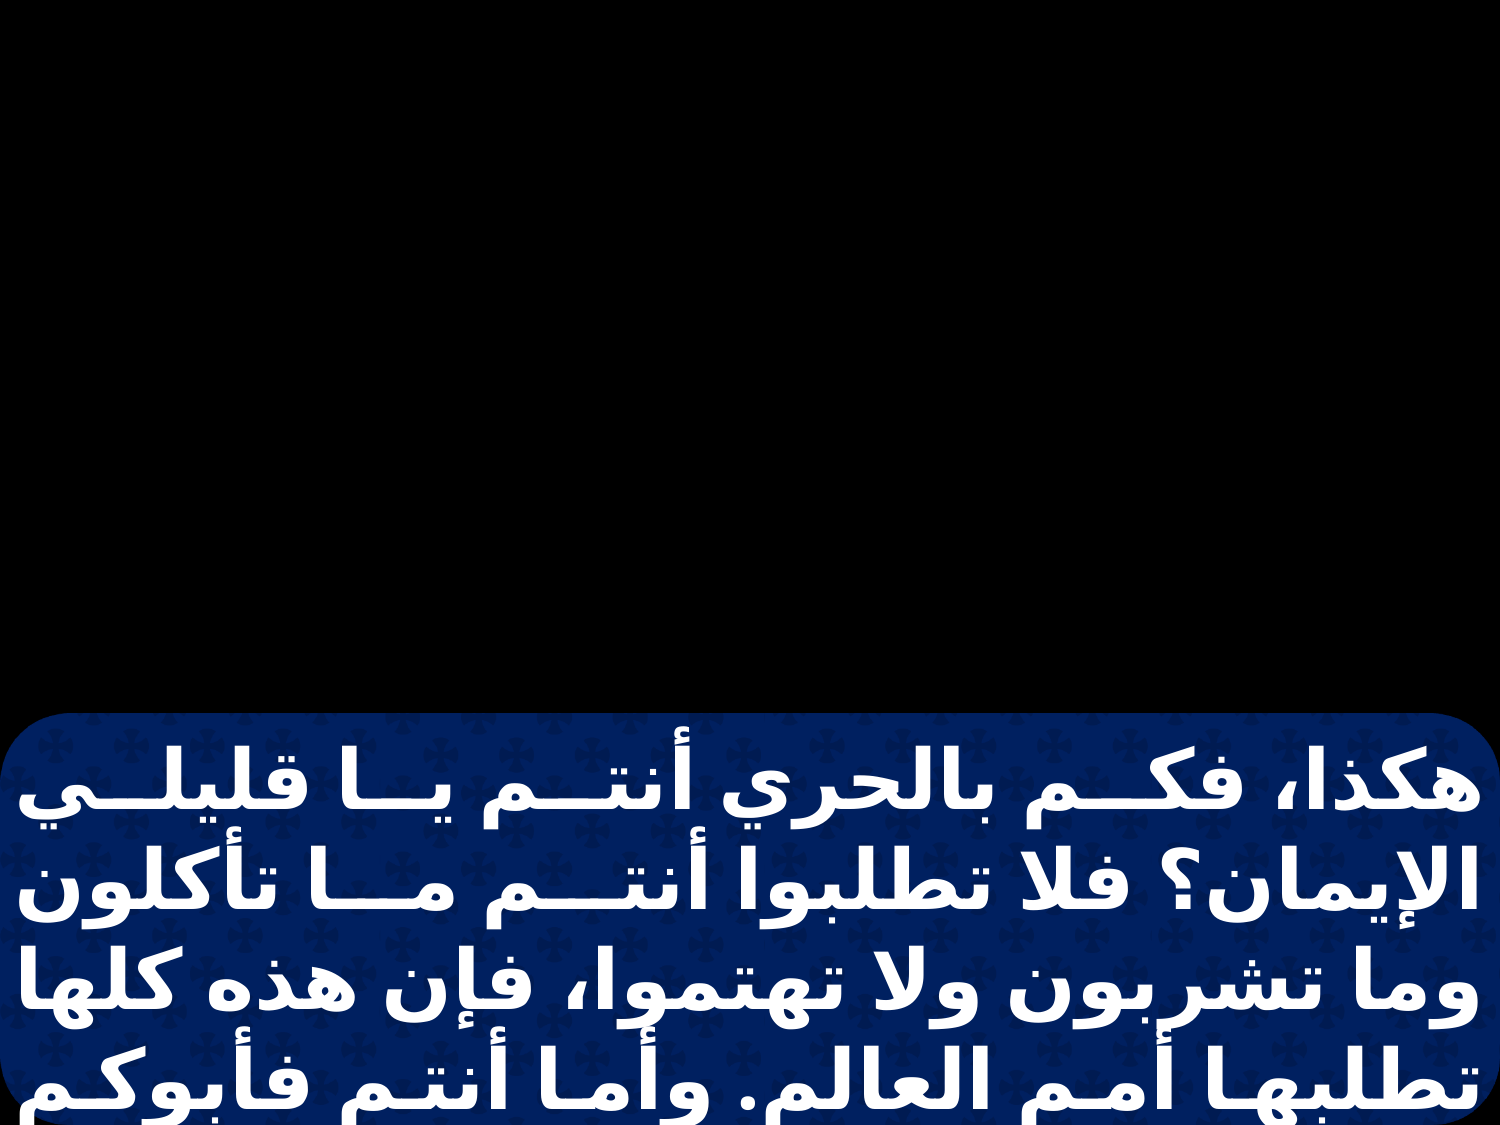

هكذا، فكم بالحري أنتم يا قليلي الإيمان؟ فلا تطلبوا أنتم ما تأكلون وما تشربون ولا تهتموا، فإن هذه كلها تطلبها أمم العالم. وأما أنتم فأبوكم يعلم أنكم تحتاجون إلى هذه، بل اطلبوا ملكوت الله، وهذه جميعها تزاد لكم.